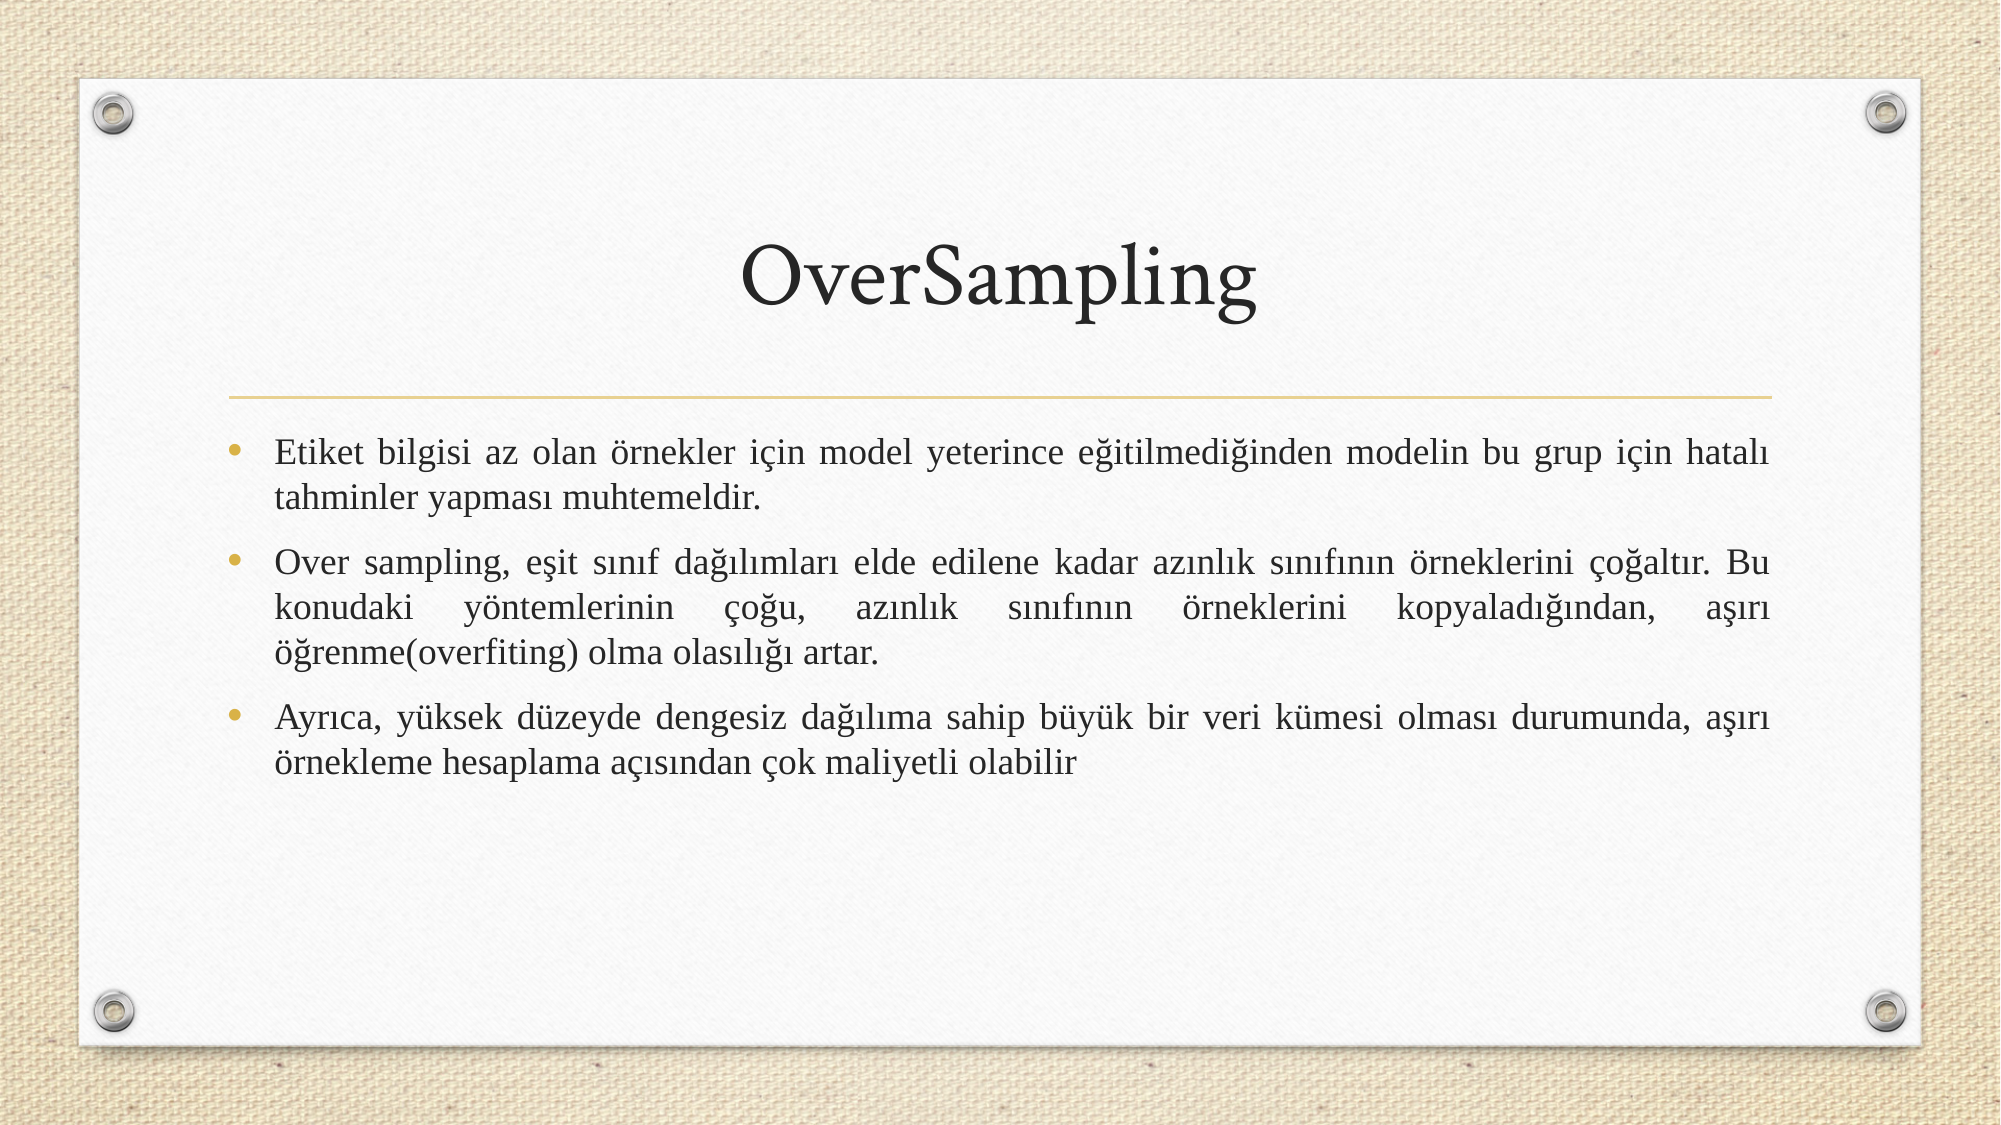

# OverSampling
Etiket bilgisi az olan örnekler için model yeterince eğitilmediğinden modelin bu grup için hatalı tahminler yapması muhtemeldir.
Over sampling, eşit sınıf dağılımları elde edilene kadar azınlık sınıfının örneklerini çoğaltır. Bu konudaki yöntemlerinin çoğu, azınlık sınıfının örneklerini kopyaladığından, aşırı öğrenme(overfiting) olma olasılığı artar.
Ayrıca, yüksek düzeyde dengesiz dağılıma sahip büyük bir veri kümesi olması durumunda, aşırı örnekleme hesaplama açısından çok maliyetli olabilir